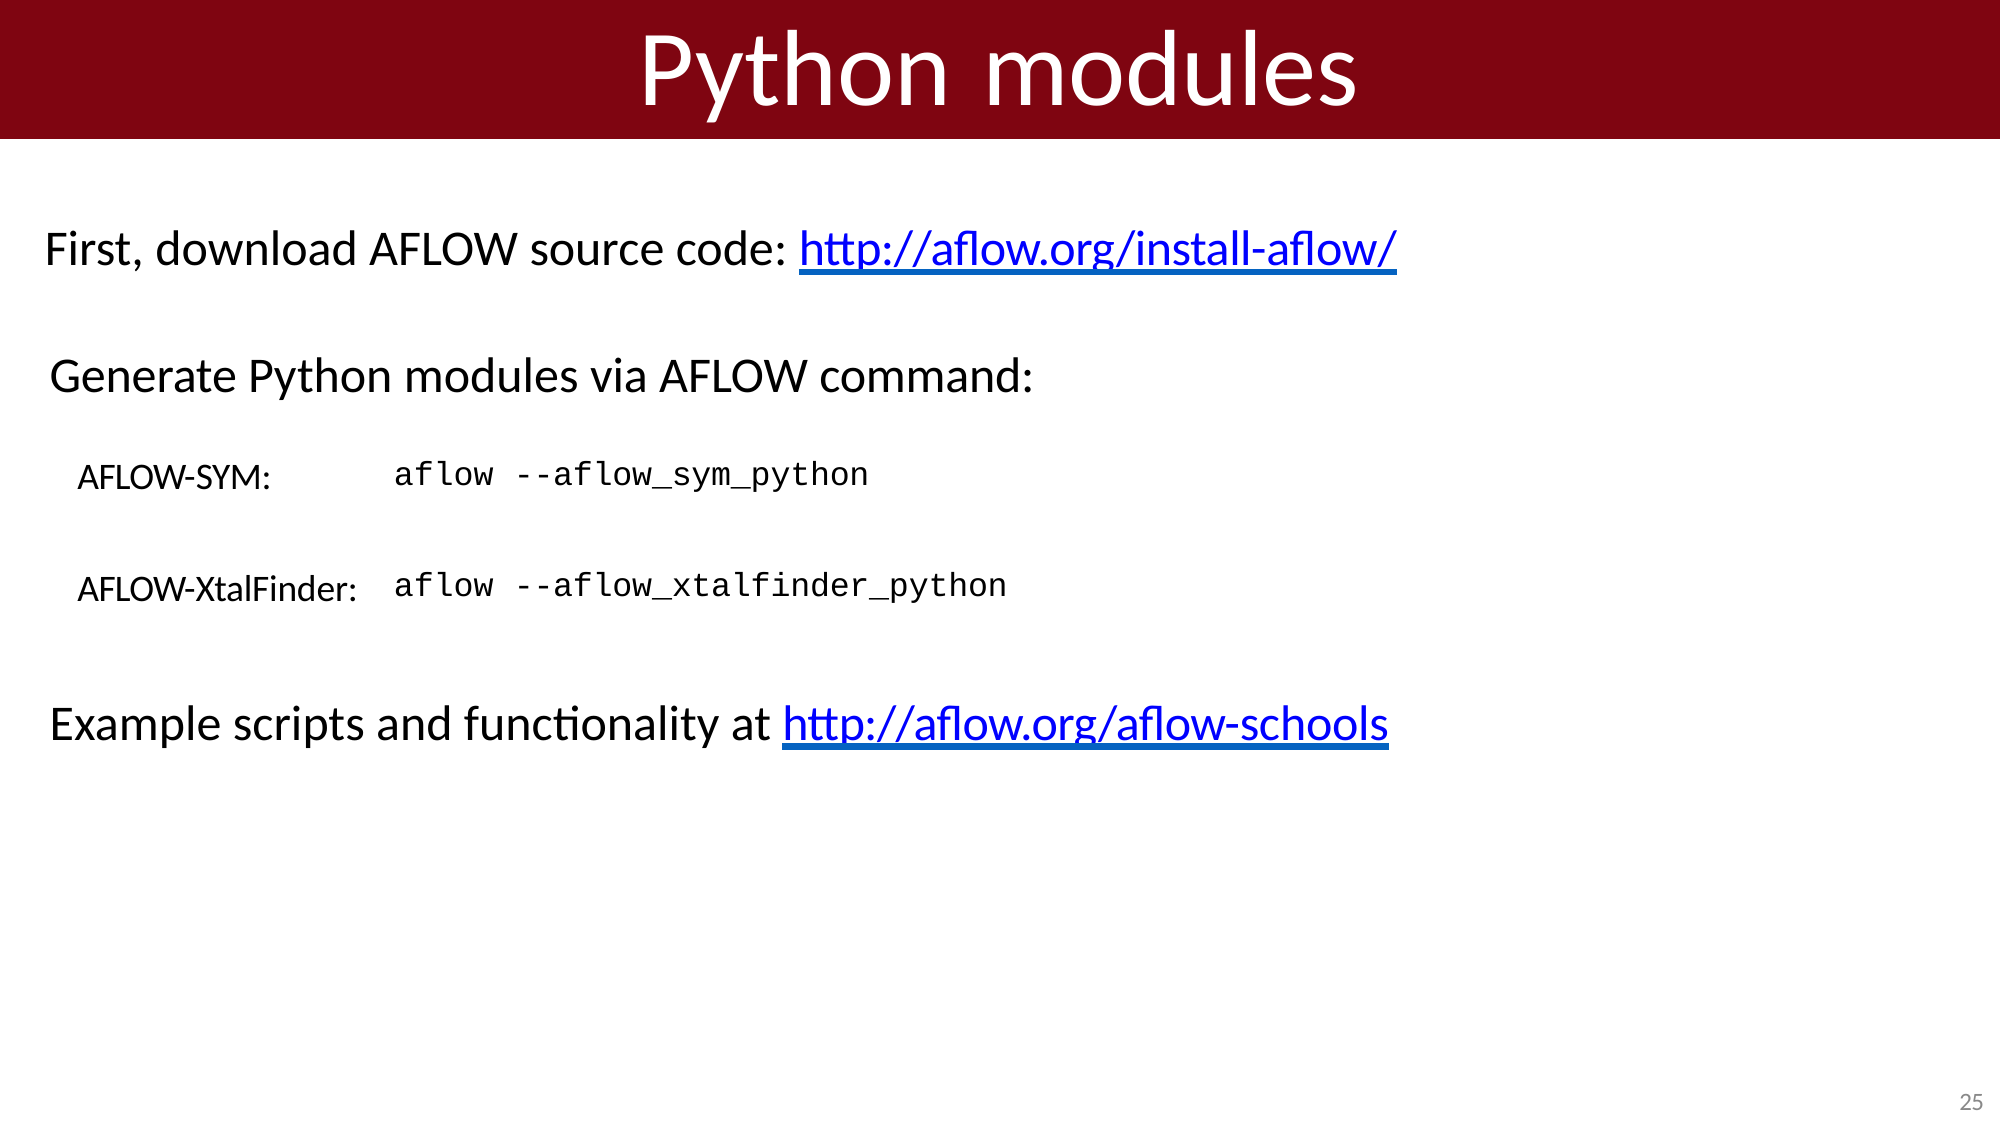

# Python modules
First, download AFLOW source code: http://aflow.org/install-aflow/

Generate Python modules via AFLOW command:
AFLOW-SYM:
aflow --aflow_sym_python
aflow --aflow_xtalfinder_python
AFLOW-XtalFinder:
Example scripts and functionality at http://aflow.org/aflow-schools
25